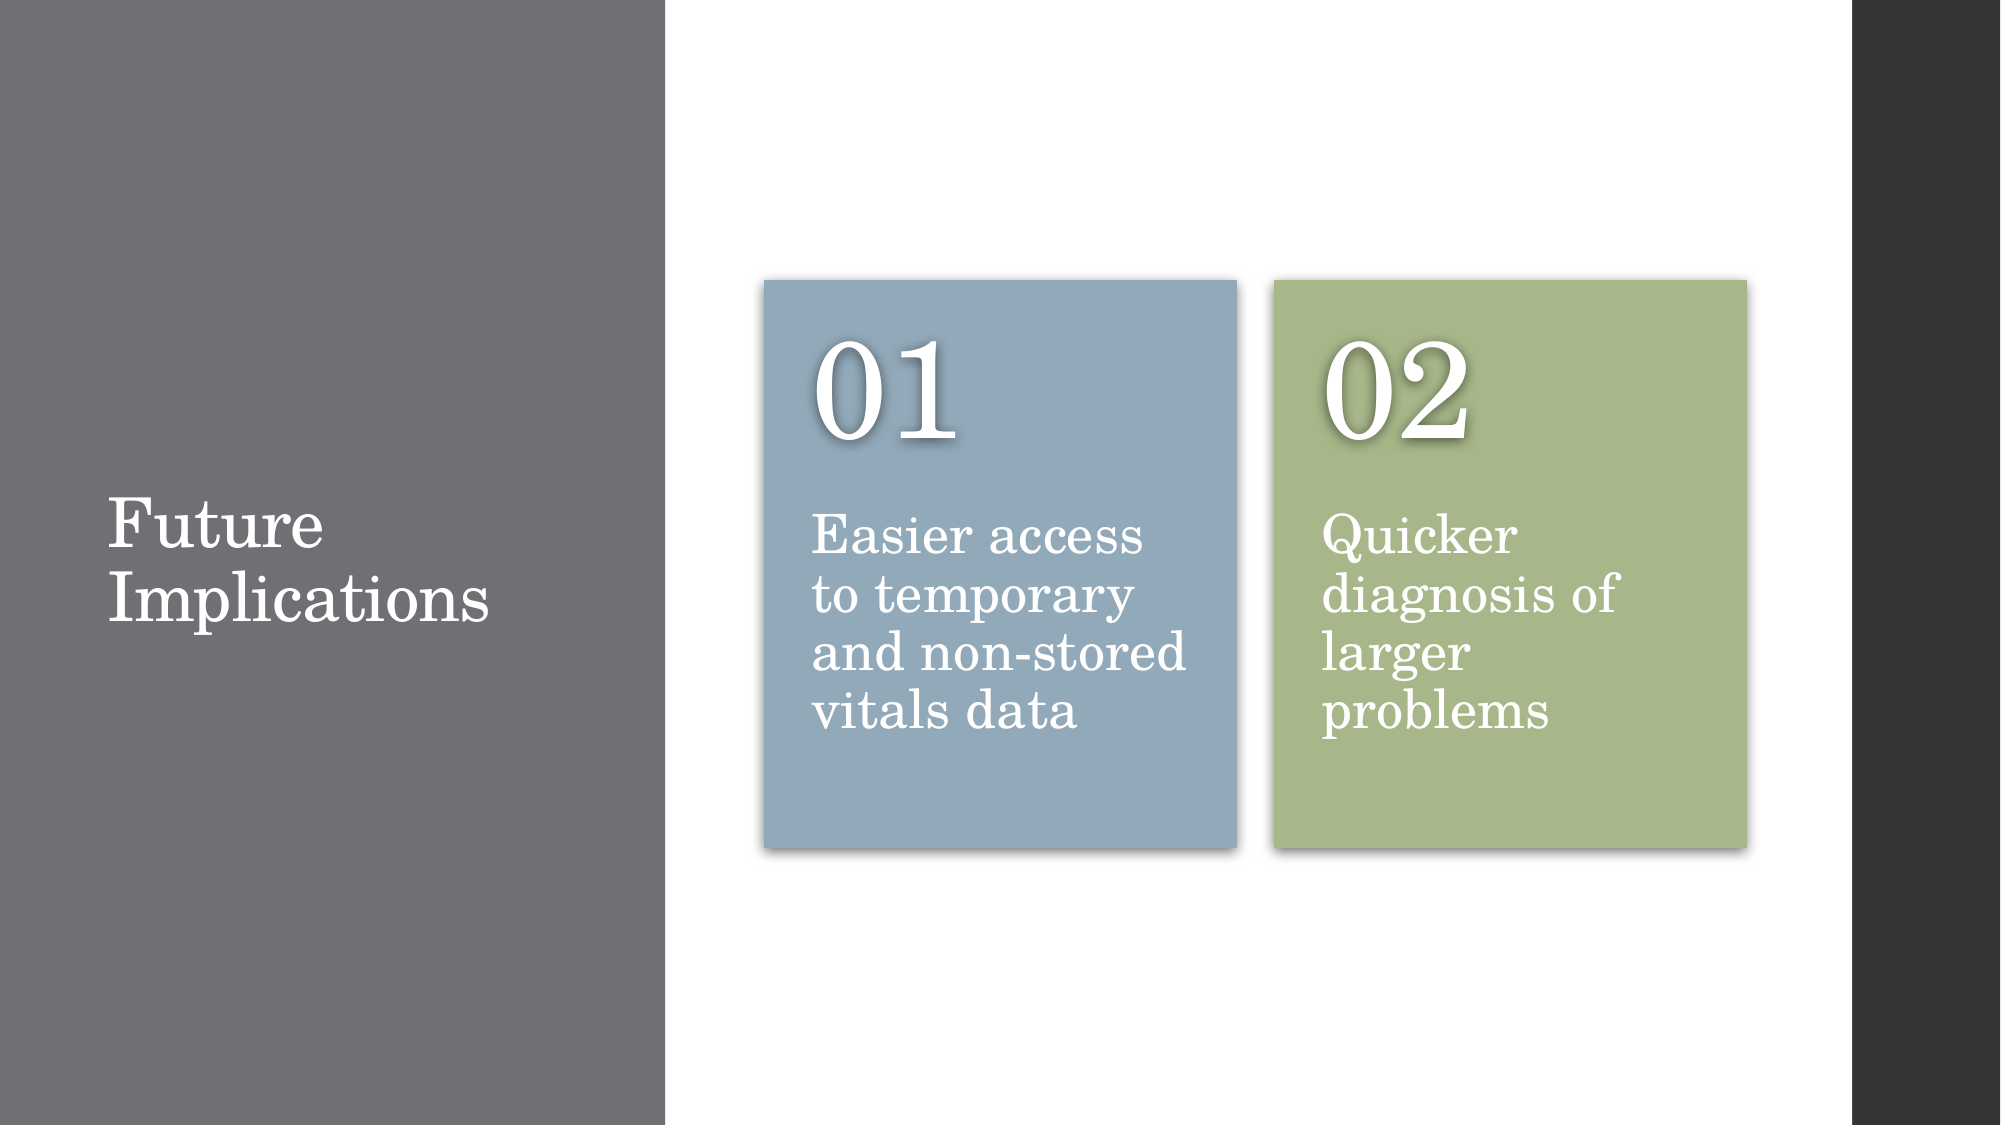

Easier access to temporary and non-stored vitals data
01
Quicker diagnosis of larger problems
02
# Future Implications